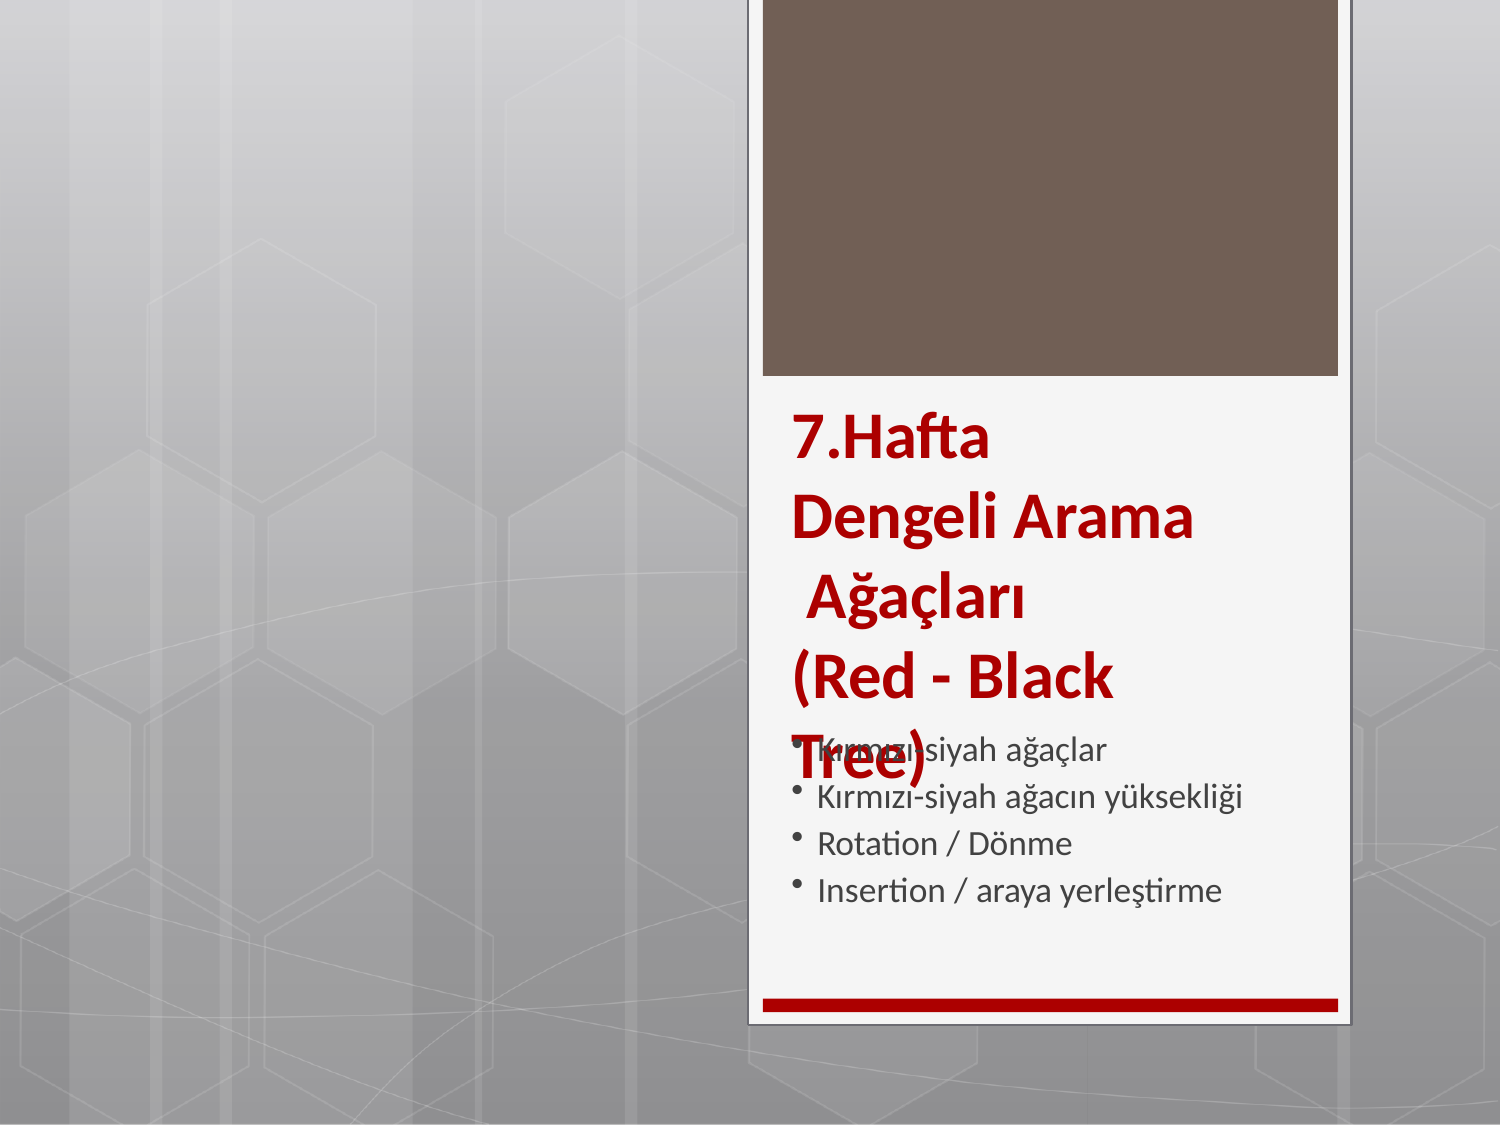

# 7.Hafta  Dengeli Arama  Ağaçları
(Red - Black Tree)
Kırmızı-siyah ağaçlar
Kırmızı-siyah ağacın yüksekliği
Rotation / Dönme
Insertion / araya yerleştirme